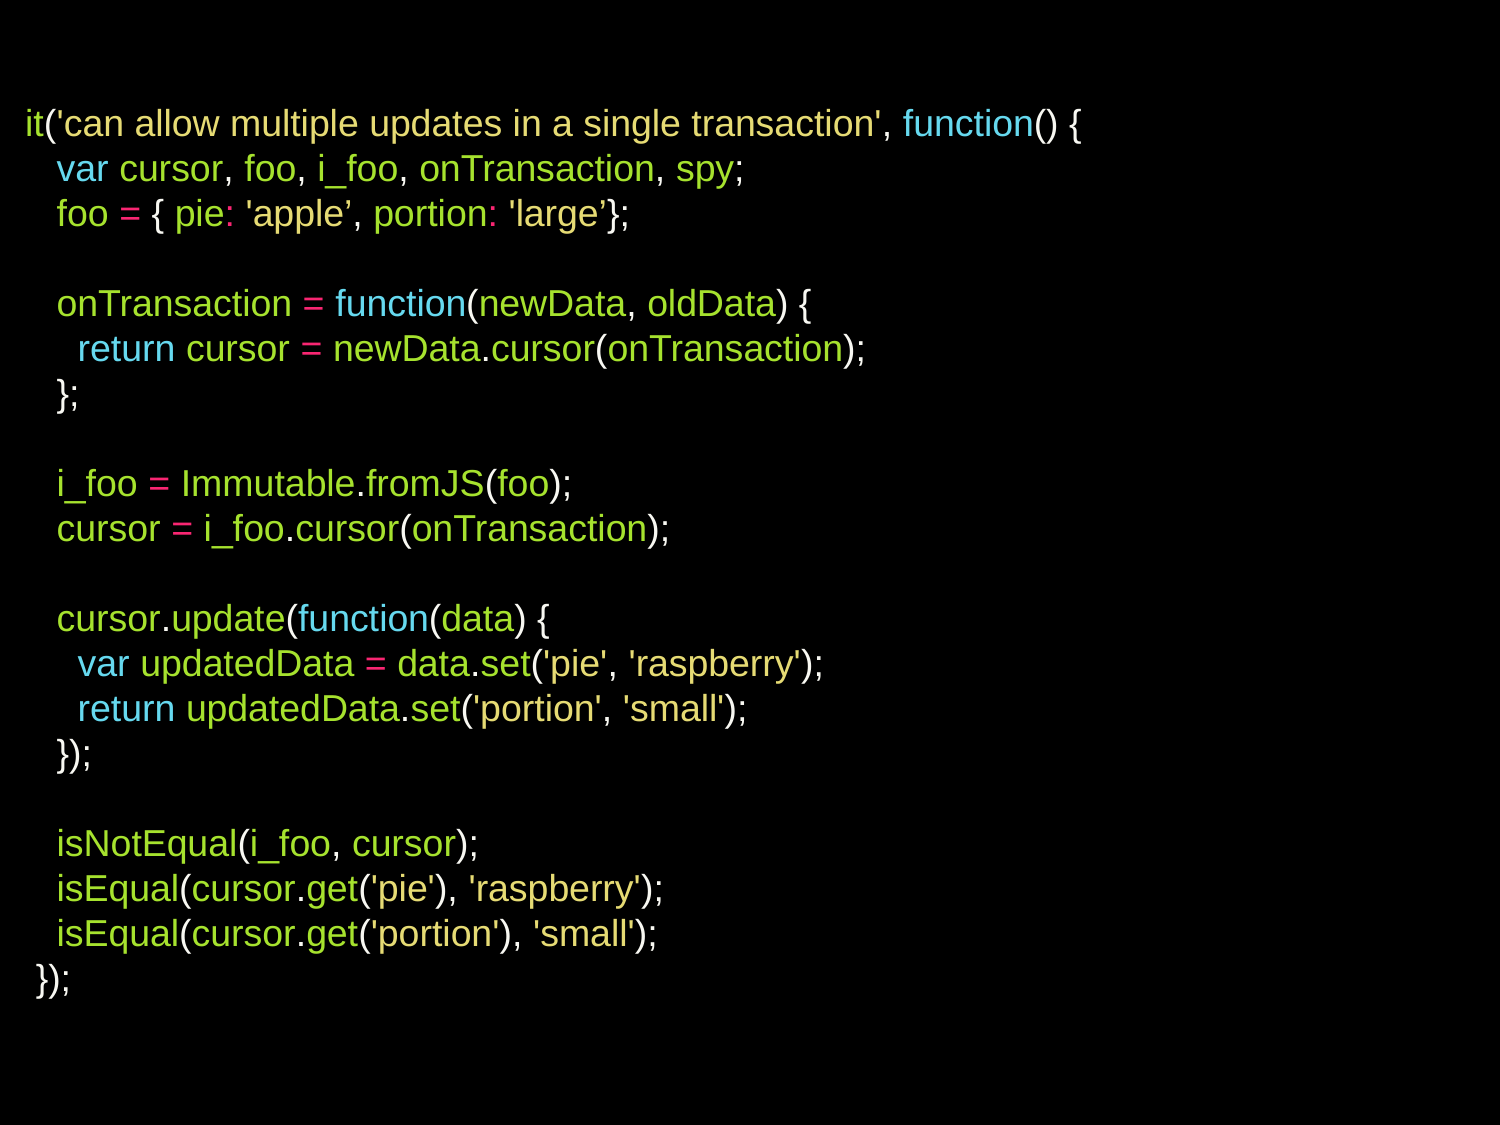

it('can allow multiple updates in a single transaction', function() {
    var cursor, foo, i_foo, onTransaction, spy;
    foo = { pie: 'apple’, portion: 'large’};

    onTransaction = function(newData, oldData) {
      return cursor = newData.cursor(onTransaction);
    };

    i_foo = Immutable.fromJS(foo);
    cursor = i_foo.cursor(onTransaction);

    cursor.update(function(data) {
      var updatedData = data.set('pie', 'raspberry');
      return updatedData.set('portion', 'small');
    });

    isNotEqual(i_foo, cursor);
    isEqual(cursor.get('pie'), 'raspberry');
    isEqual(cursor.get('portion'), 'small');
  });